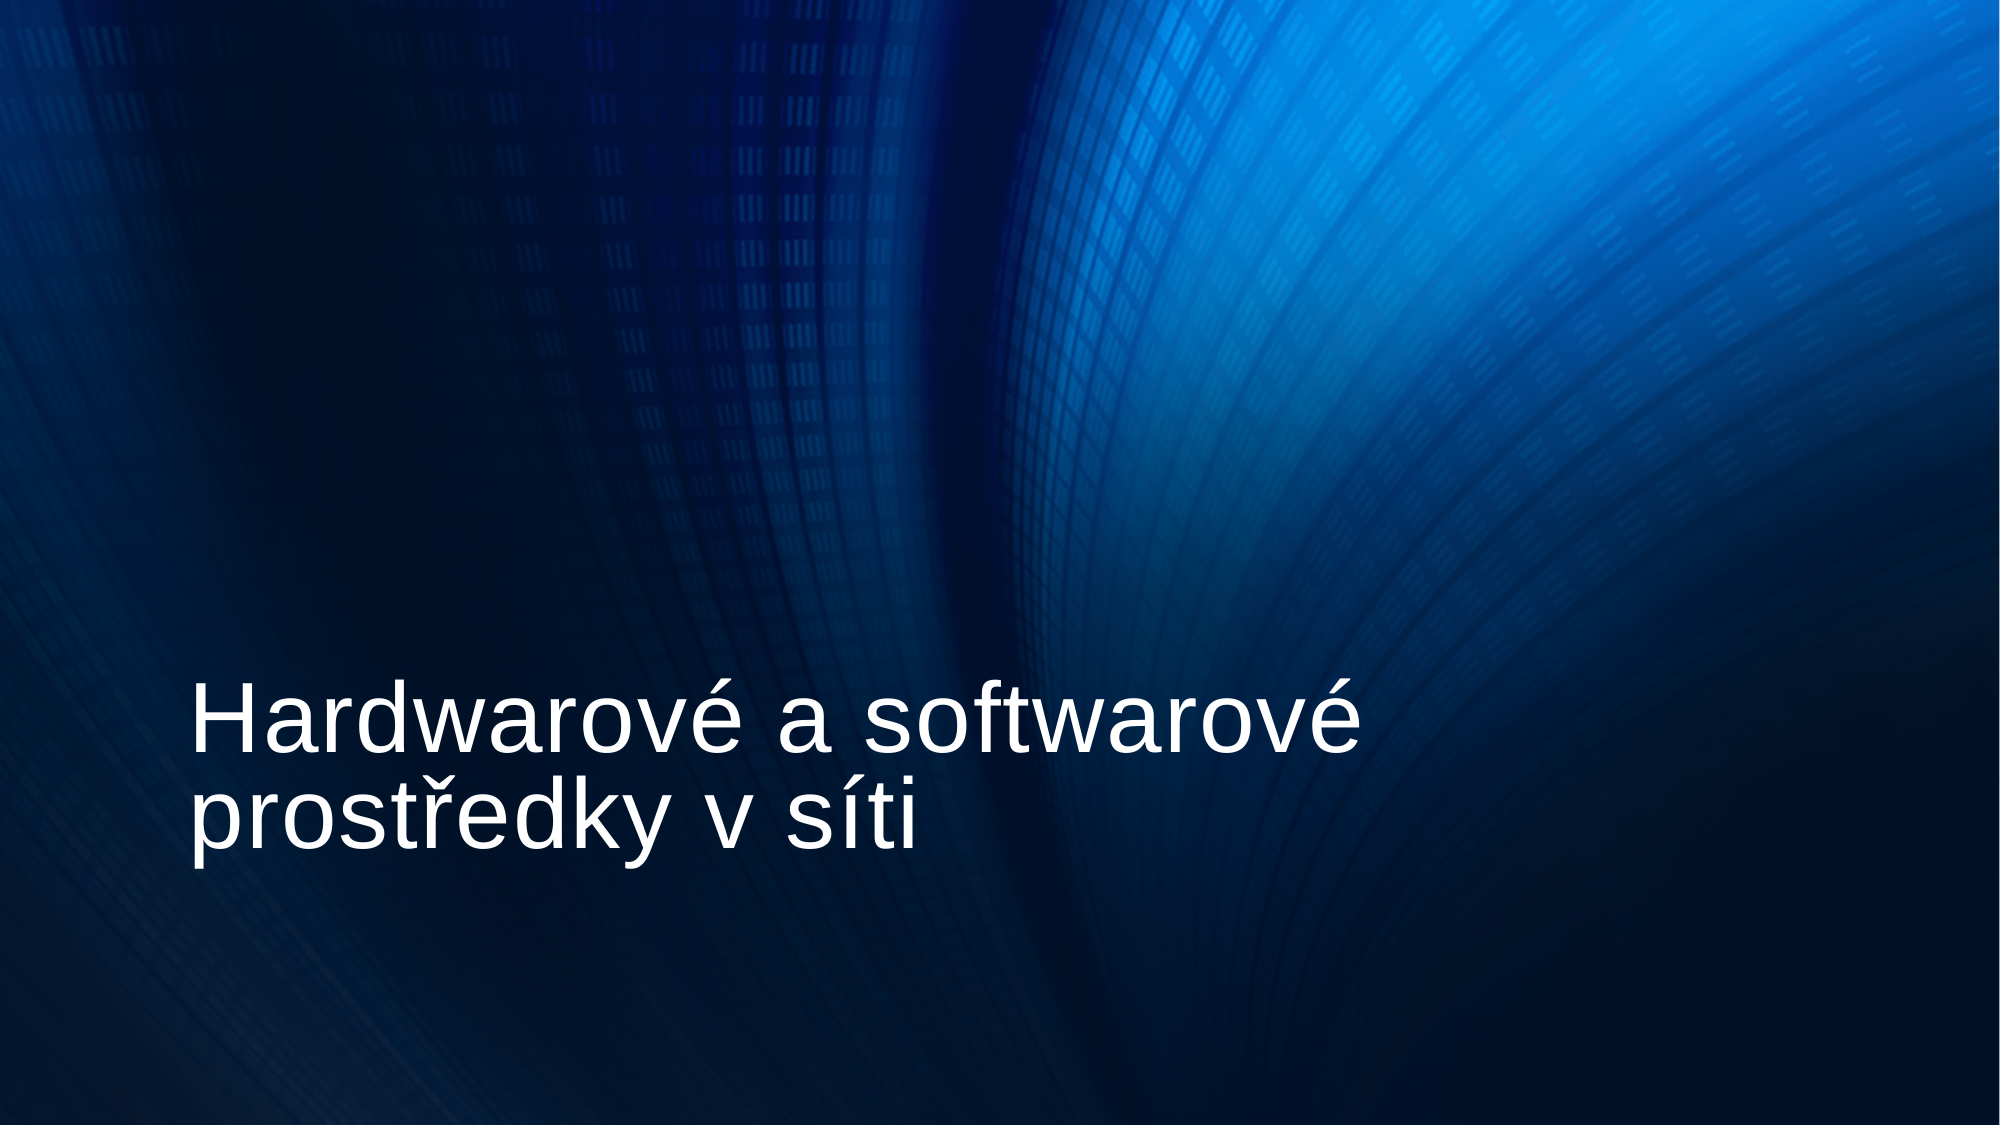

# Hardwarové a softwarové prostředky v síti